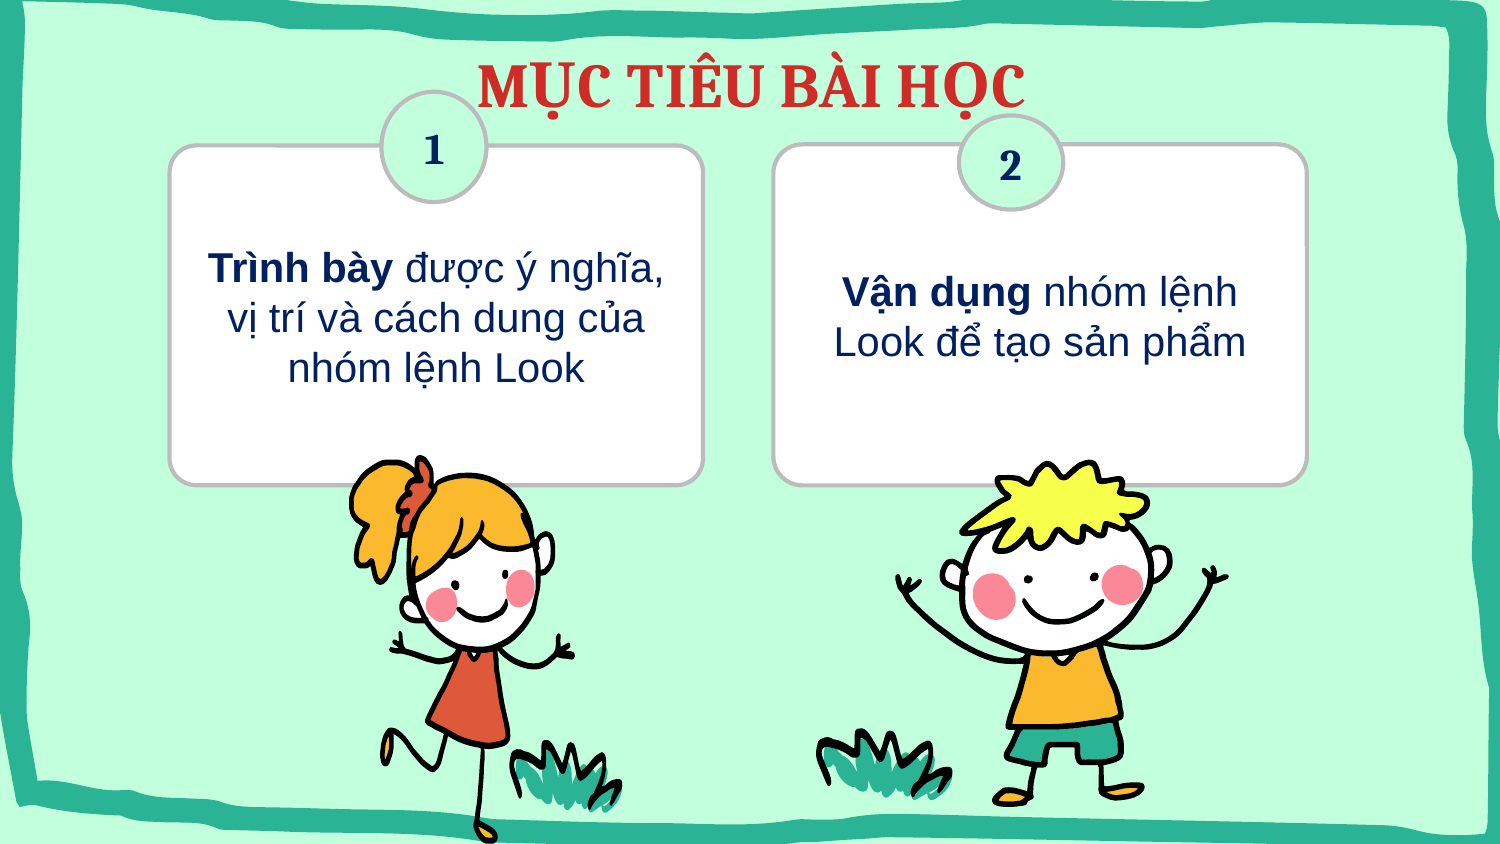

MỤC TIÊU BÀI HỌC
1
2
Vận dụng nhóm lệnh Look để tạo sản phẩm
Trình bày được ý nghĩa, vị trí và cách dung của nhóm lệnh Look